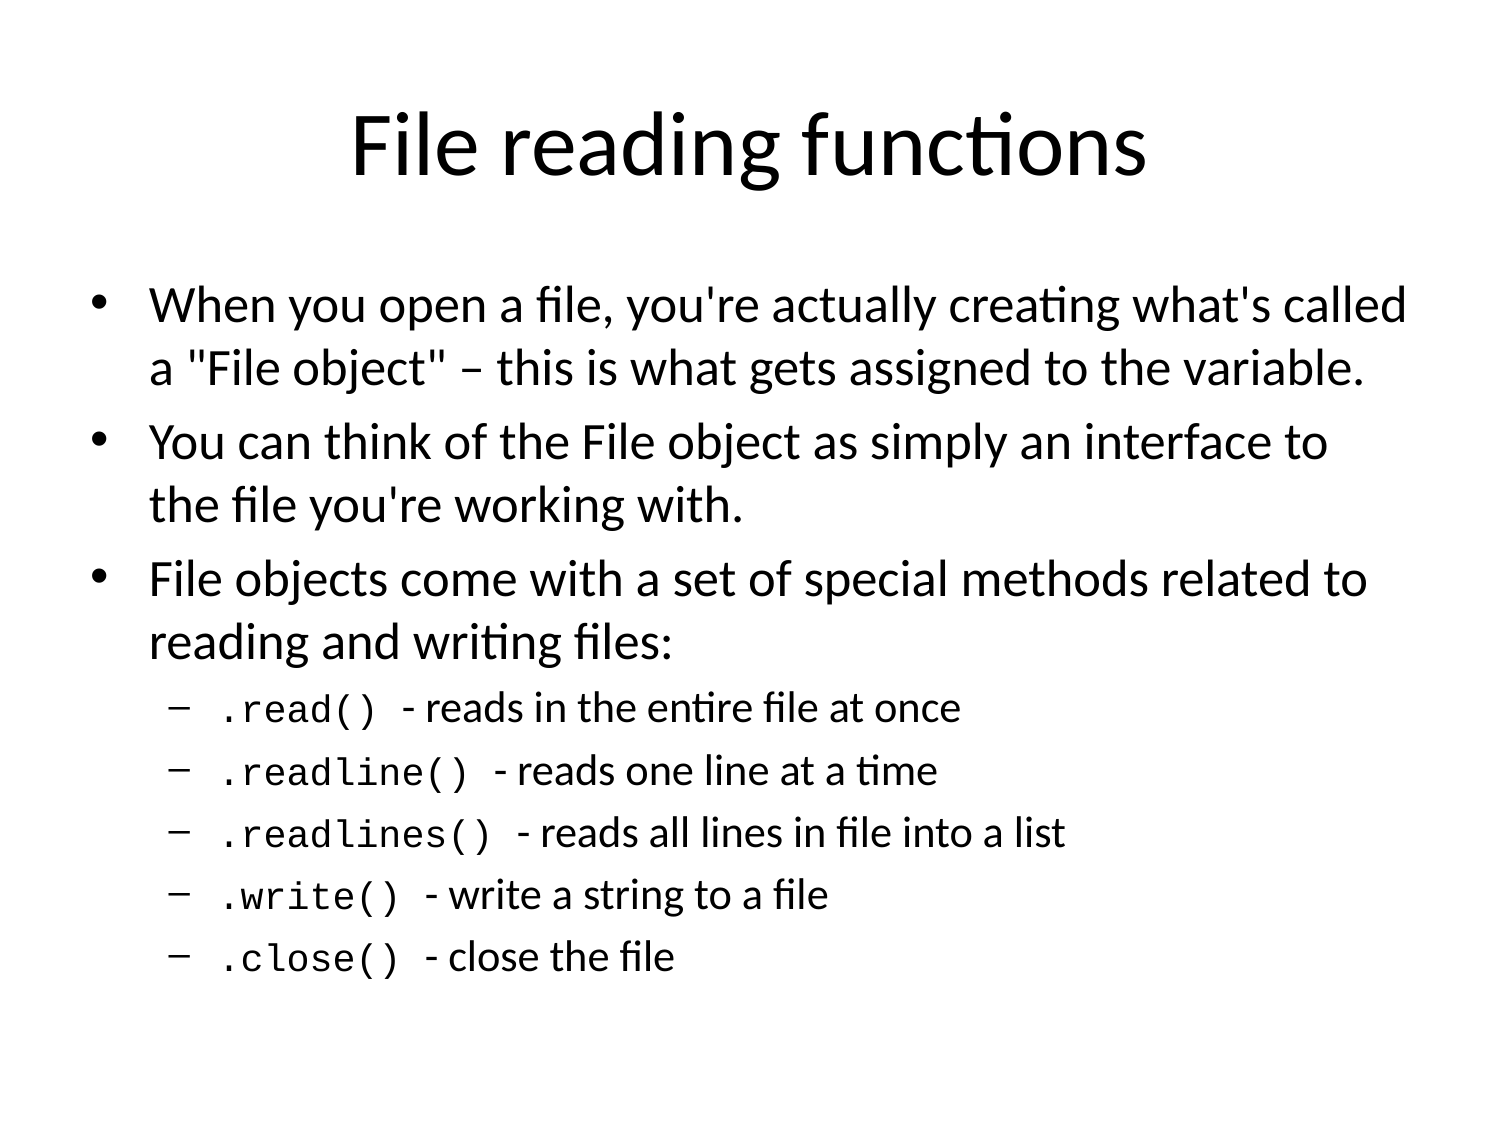

# File reading functions
When you open a file, you're actually creating what's called a "File object" – this is what gets assigned to the variable.
You can think of the File object as simply an interface to the file you're working with.
File objects come with a set of special methods related to reading and writing files:
.read() - reads in the entire file at once
.readline() - reads one line at a time
.readlines() - reads all lines in file into a list
.write() - write a string to a file
.close() - close the file